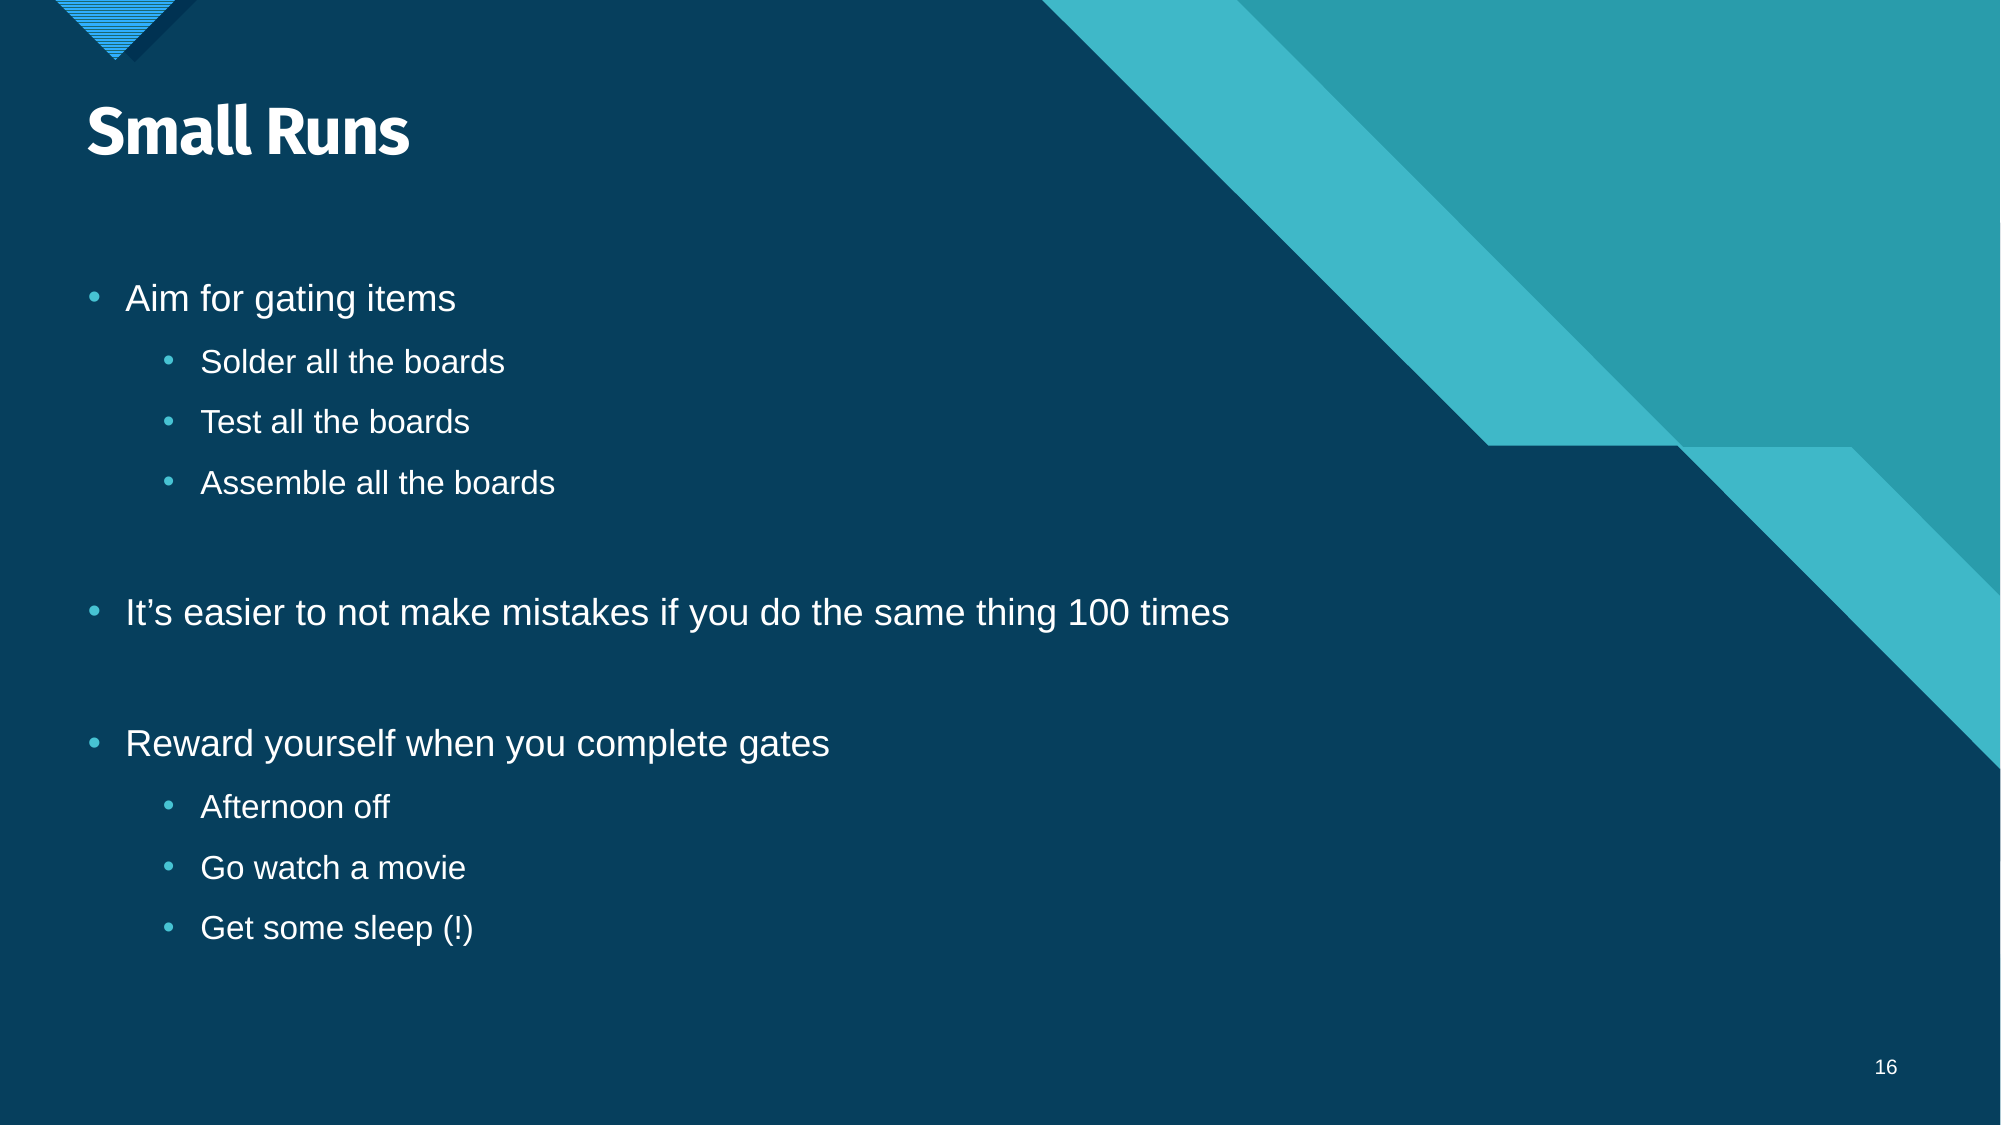

# Small Runs
Aim for gating items
Solder all the boards
Test all the boards
Assemble all the boards

It’s easier to not make mistakes if you do the same thing 100 times

Reward yourself when you complete gates
Afternoon off
Go watch a movie
Get some sleep (!)
16